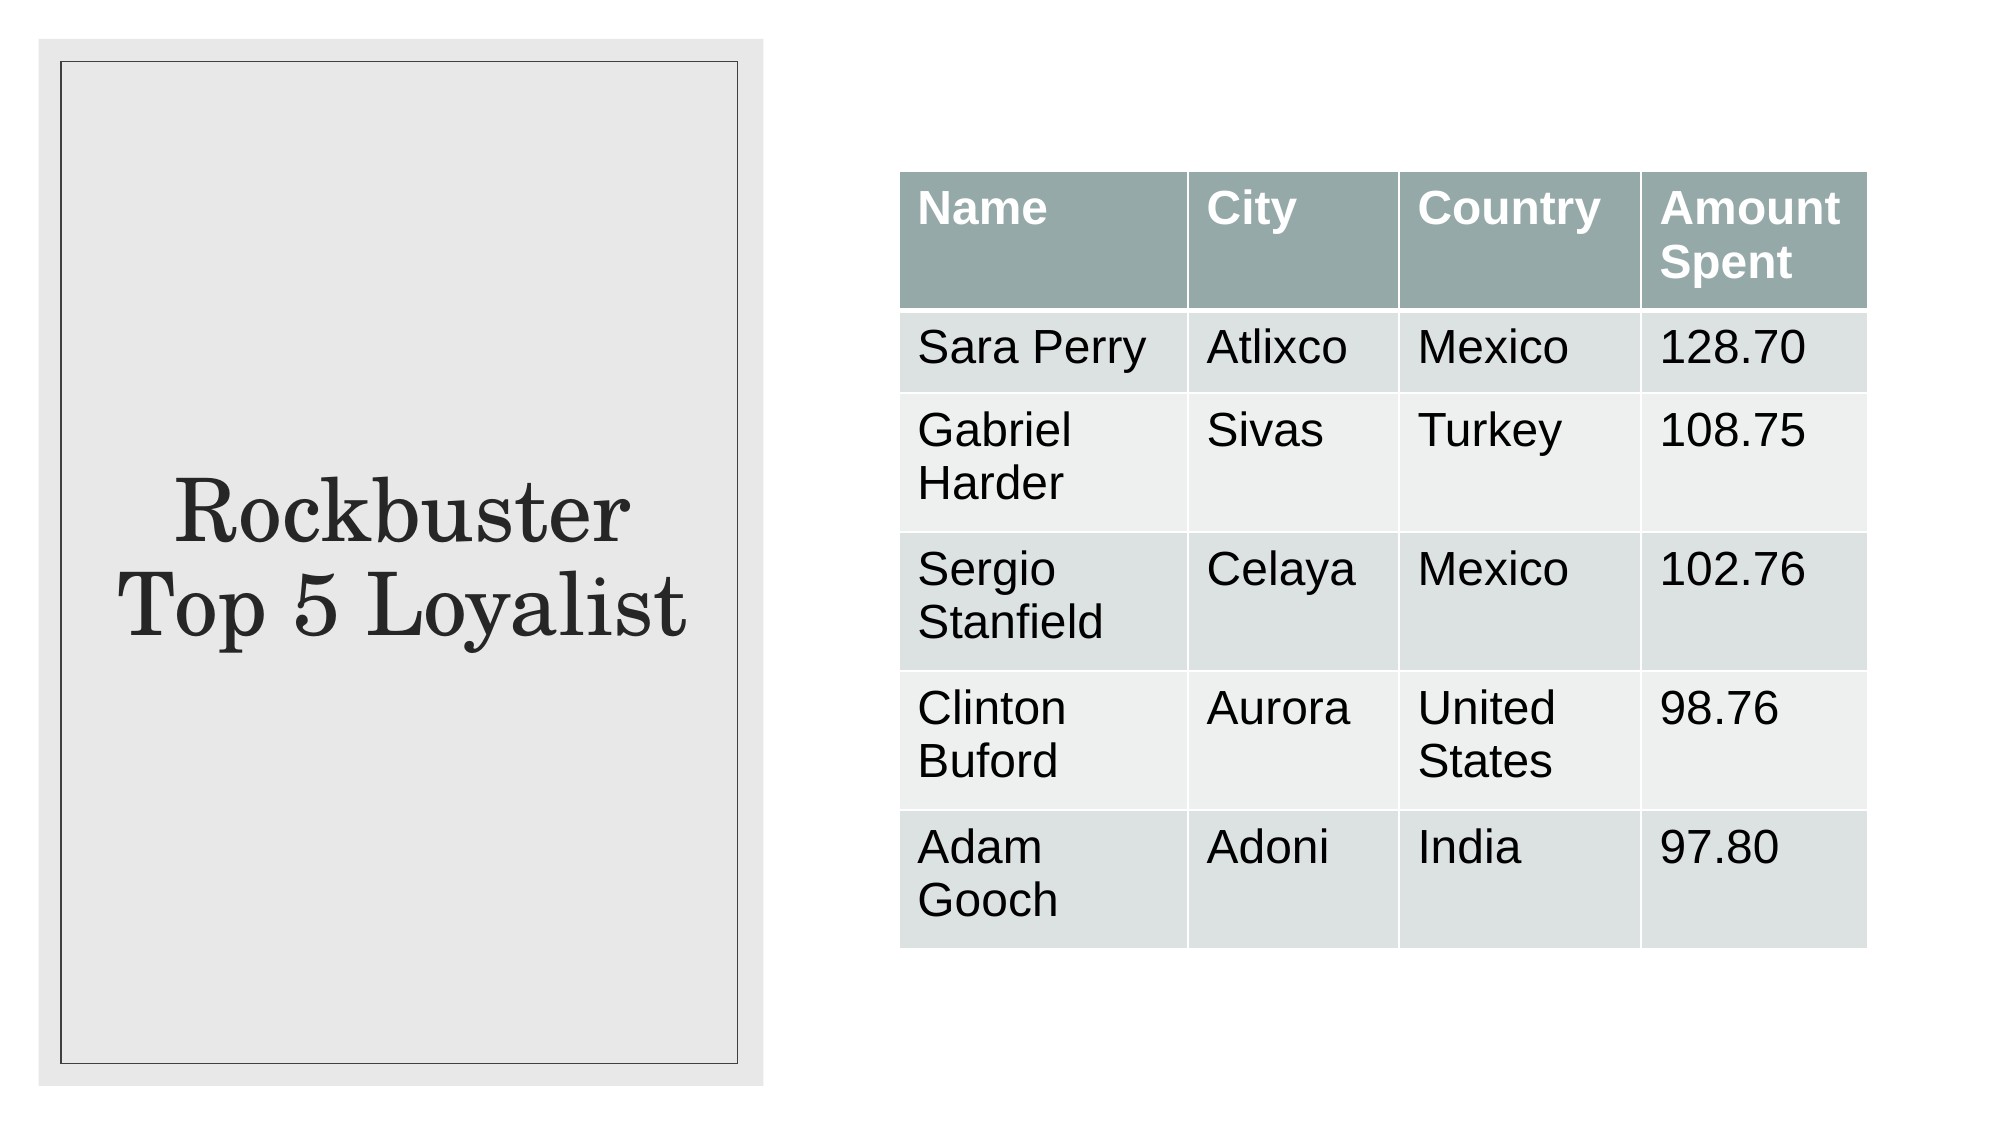

# Rockbuster Top 5 Loyalist
| Name | City | Country | Amount Spent |
| --- | --- | --- | --- |
| Sara Perry | Atlixco | Mexico | 128.70 |
| Gabriel Harder | Sivas | Turkey | 108.75 |
| Sergio Stanfield | Celaya | Mexico | 102.76 |
| Clinton Buford | Aurora | United States | 98.76 |
| Adam Gooch | Adoni | India | 97.80 |